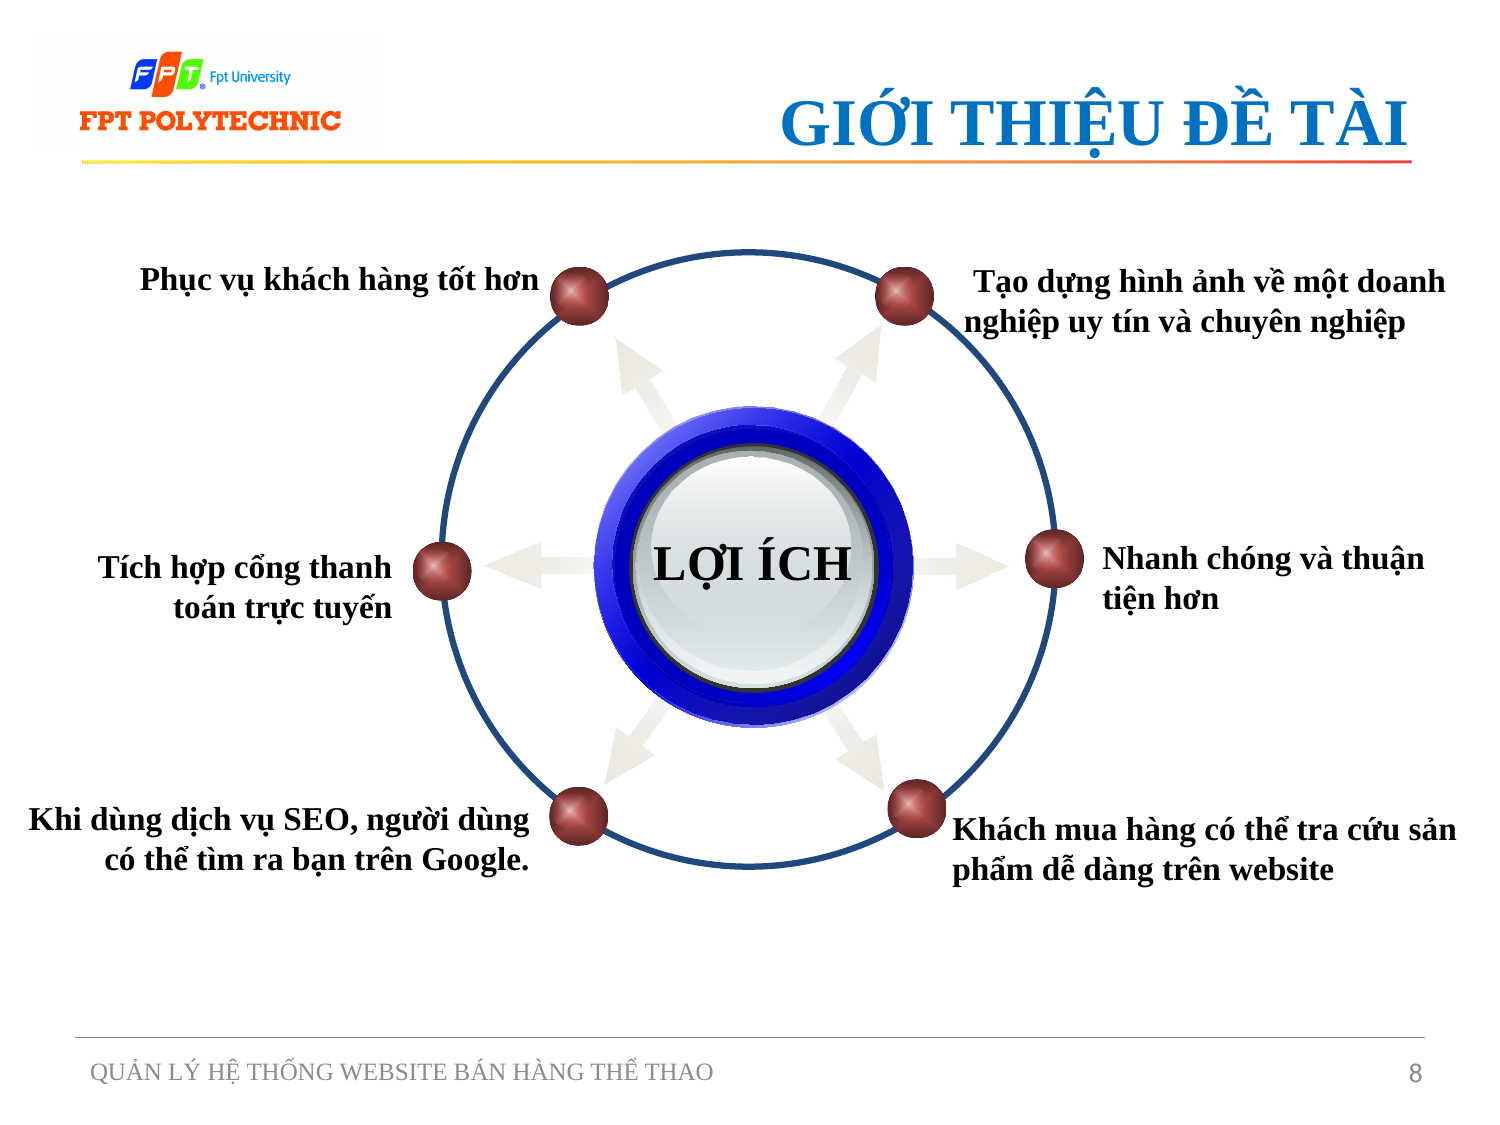

# GIỚI THIỆU ĐỀ TÀI
Phục vụ khách hàng tốt hơn
 Tạo dựng hình ảnh về một doanh nghiệp uy tín và chuyên nghiệp

LỢI ÍCH

Nhanh chóng và thuận tiện hơn
Tích hợp cổng thanh toán trực tuyến

Khi dùng dịch vụ SEO, người dùng có thể tìm ra bạn trên Google.
Khách mua hàng có thể tra cứu sản phẩm dễ dàng trên website
QUẢN LÝ HỆ THỐNG WEBSITE BÁN HÀNG THỂ THAO
8